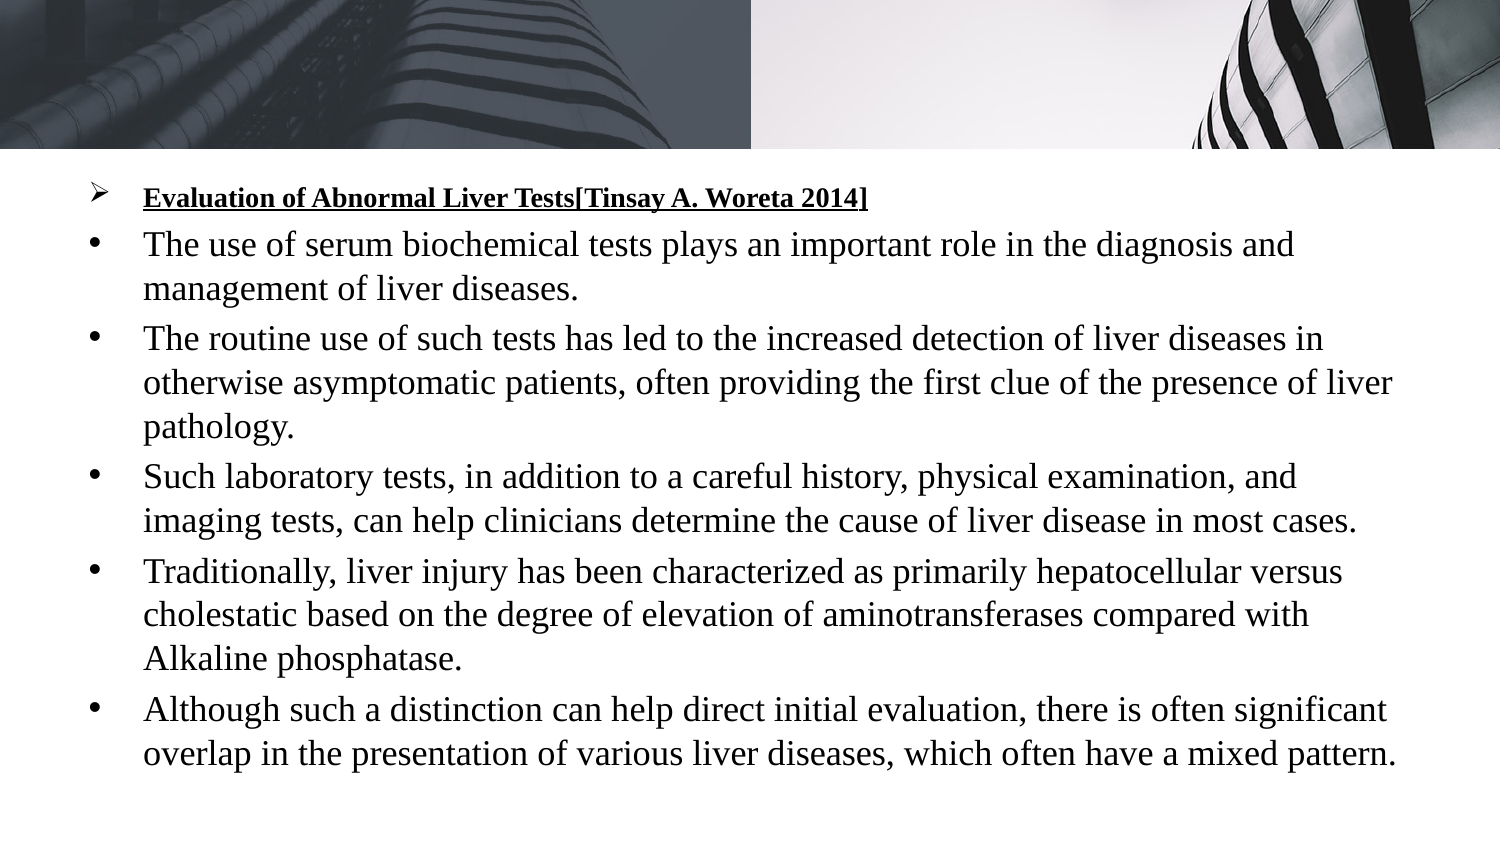

Evaluation of Abnormal Liver Tests[Tinsay A. Woreta 2014]
The use of serum biochemical tests plays an important role in the diagnosis and management of liver diseases.
The routine use of such tests has led to the increased detection of liver diseases in otherwise asymptomatic patients, often providing the first clue of the presence of liver pathology.
Such laboratory tests, in addition to a careful history, physical examination, and imaging tests, can help clinicians determine the cause of liver disease in most cases.
Traditionally, liver injury has been characterized as primarily hepatocellular versus cholestatic based on the degree of elevation of aminotransferases compared with Alkaline phosphatase.
Although such a distinction can help direct initial evaluation, there is often significant overlap in the presentation of various liver diseases, which often have a mixed pattern.